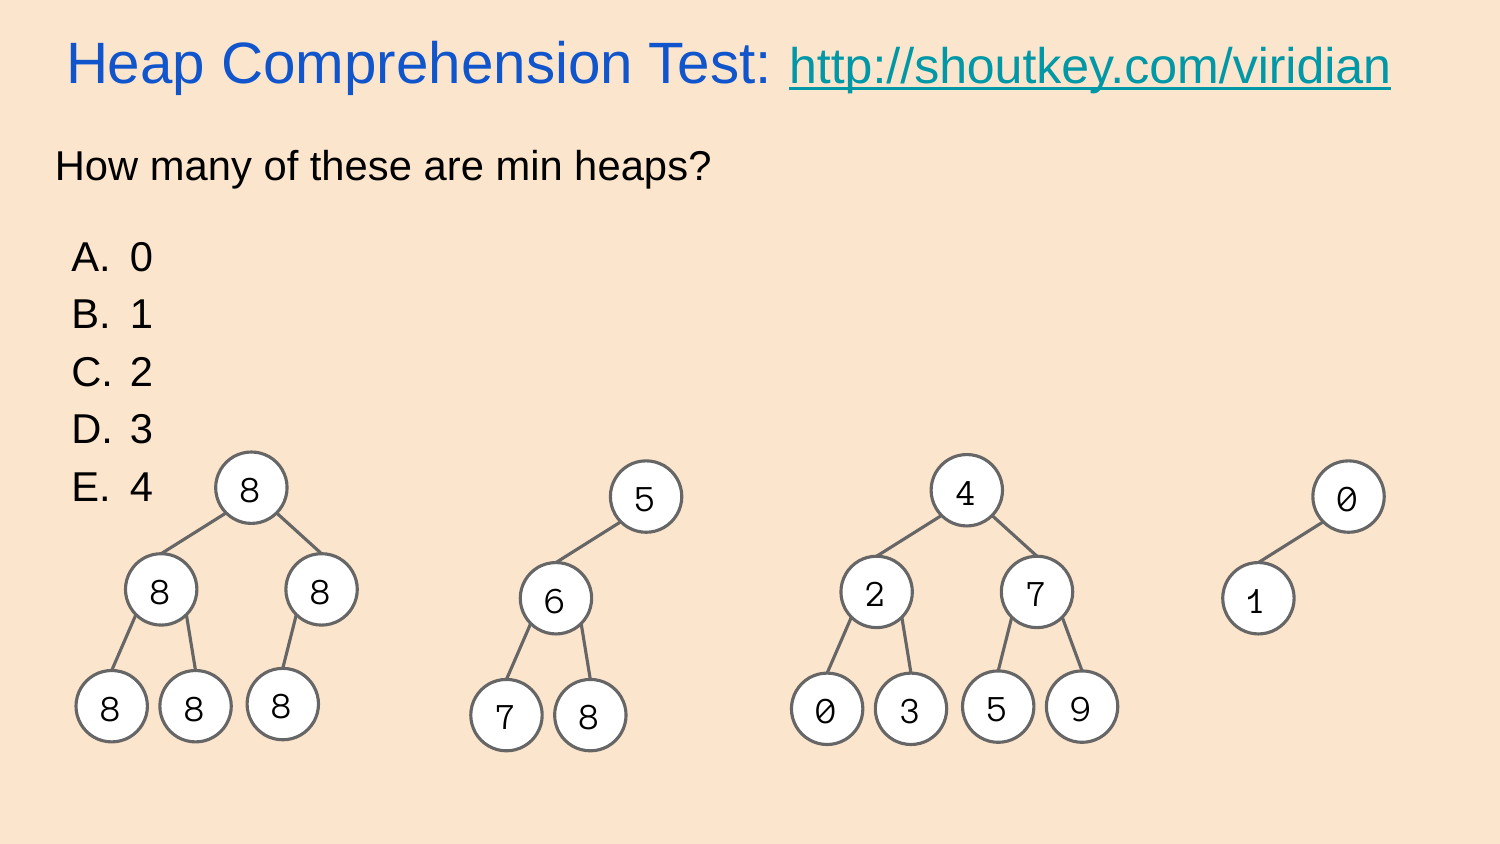

# Heap Comprehension Test: http://shoutkey.com/viridian
How many of these are min heaps?
0
1
2
3
4
8
4
5
0
8
8
2
7
6
1
8
8
8
5
9
0
3
7
8